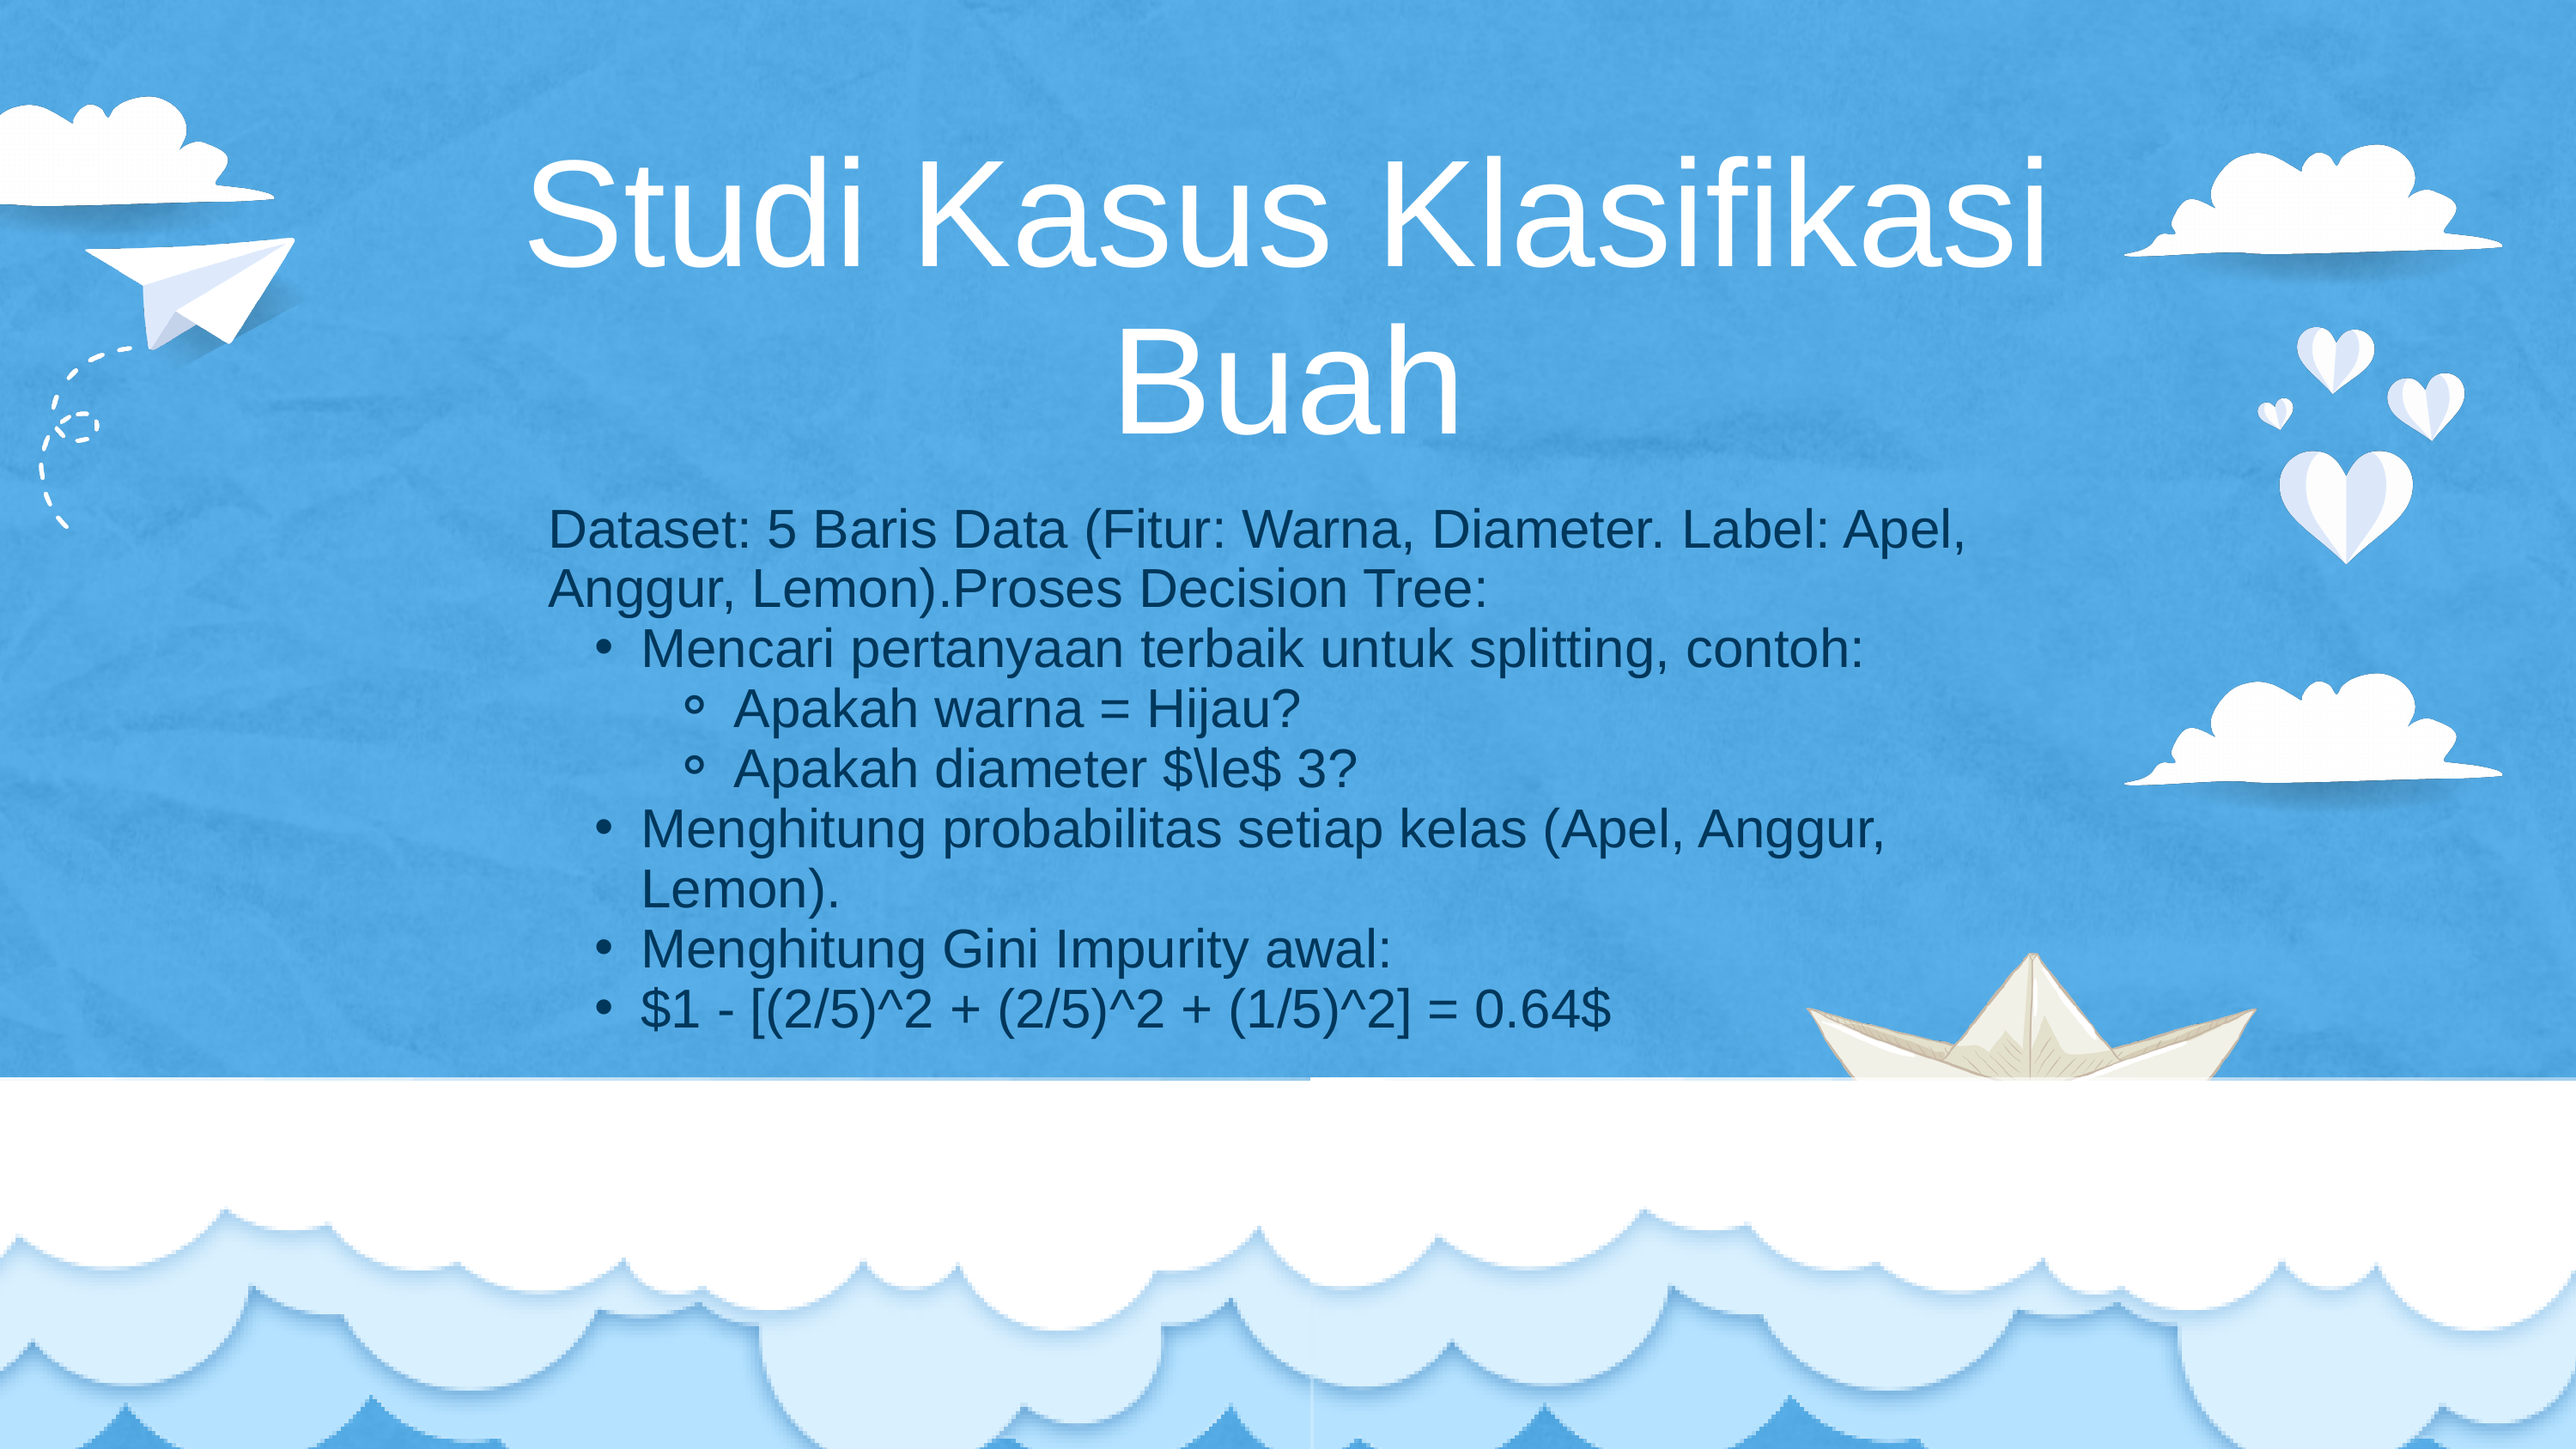

Studi Kasus Klasifikasi Buah

Dataset: 5 Baris Data (Fitur: Warna, Diameter. Label: Apel, Anggur, Lemon).Proses Decision Tree:
Mencari pertanyaan terbaik untuk splitting, contoh:
Apakah warna = Hijau?
Apakah diameter $\le$ 3?
Menghitung probabilitas setiap kelas (Apel, Anggur, Lemon).
Menghitung Gini Impurity awal:
$1 - [(2/5)^2 + (2/5)^2 + (1/5)^2] = 0.64$